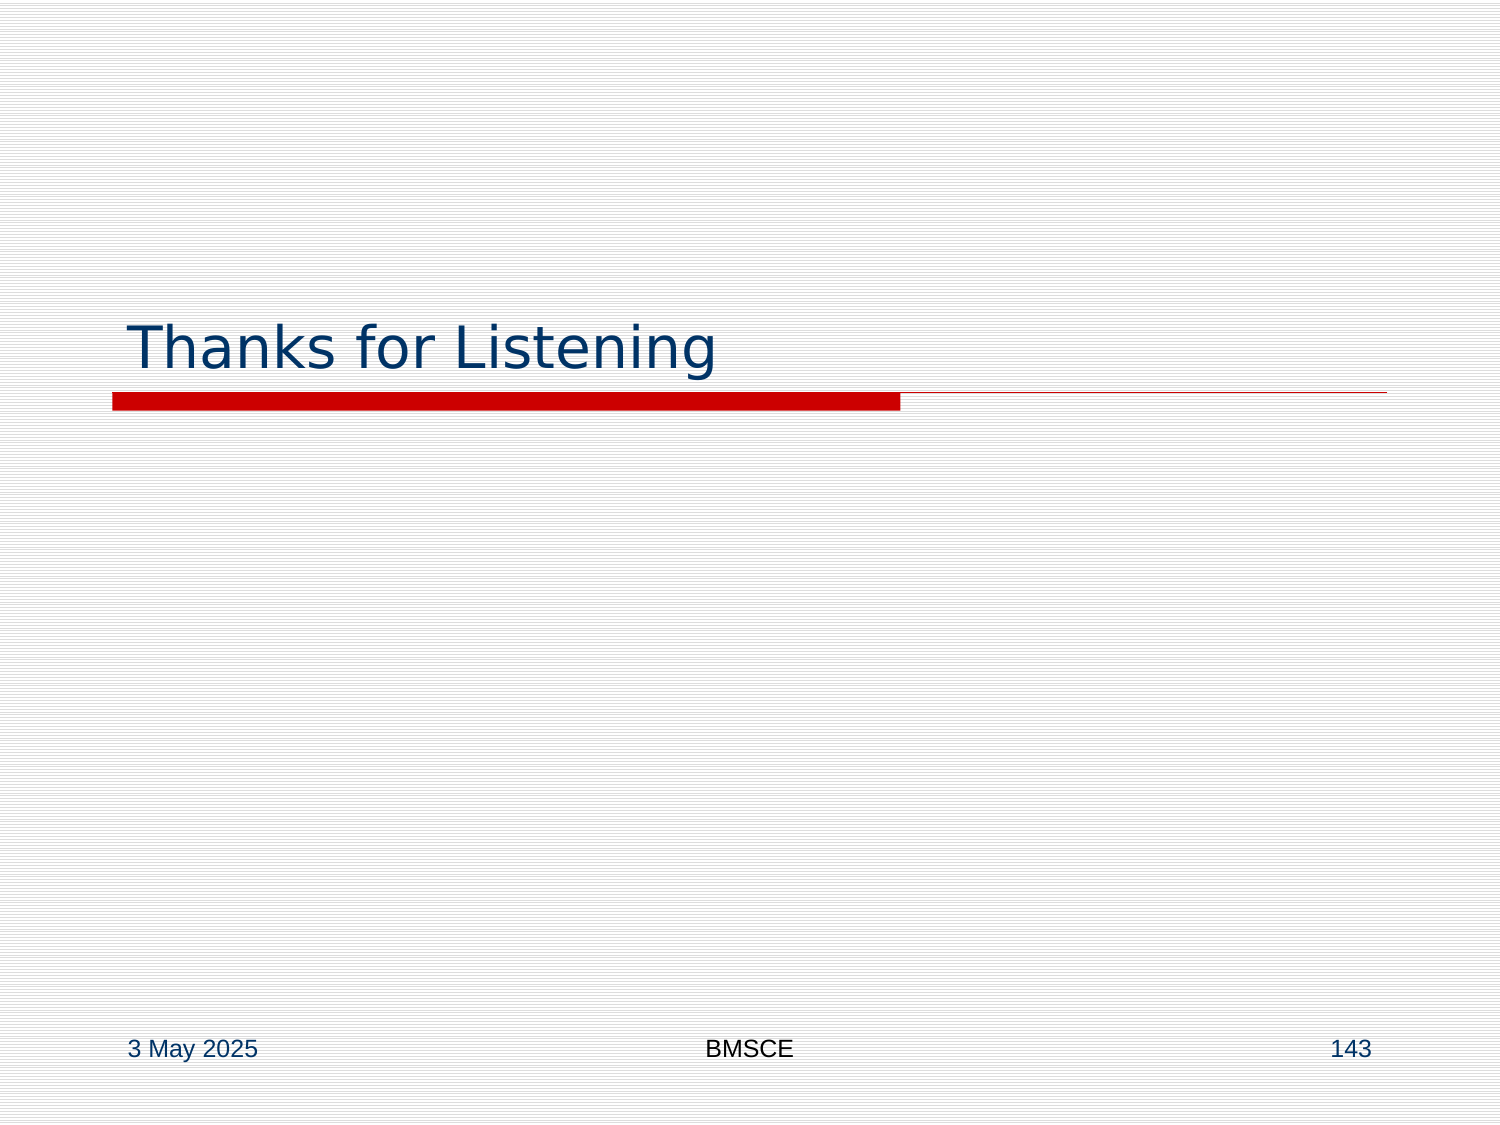

# Thanks for Listening

3 May 2025
BMSCE
143